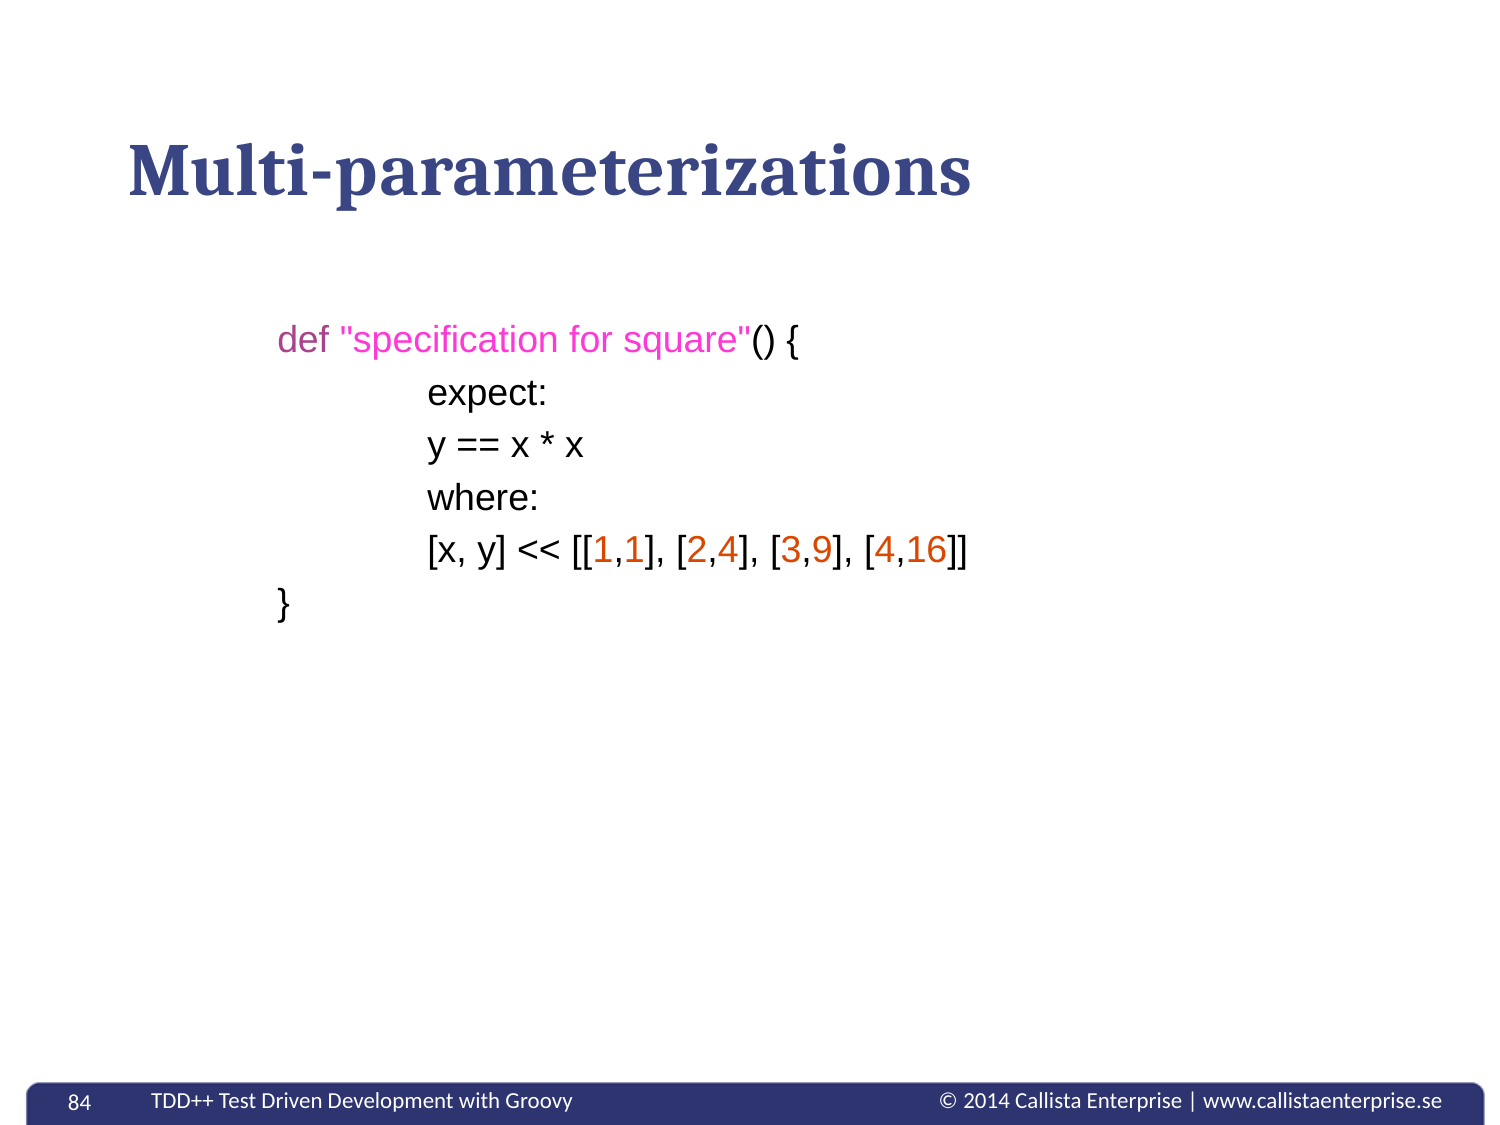

# Multi-parameterizations

	def "specification for square"() {
		expect:
		y == x * x
		where:
		[x, y] << [[1,1], [2,4], [3,9], [4,16]]
	}